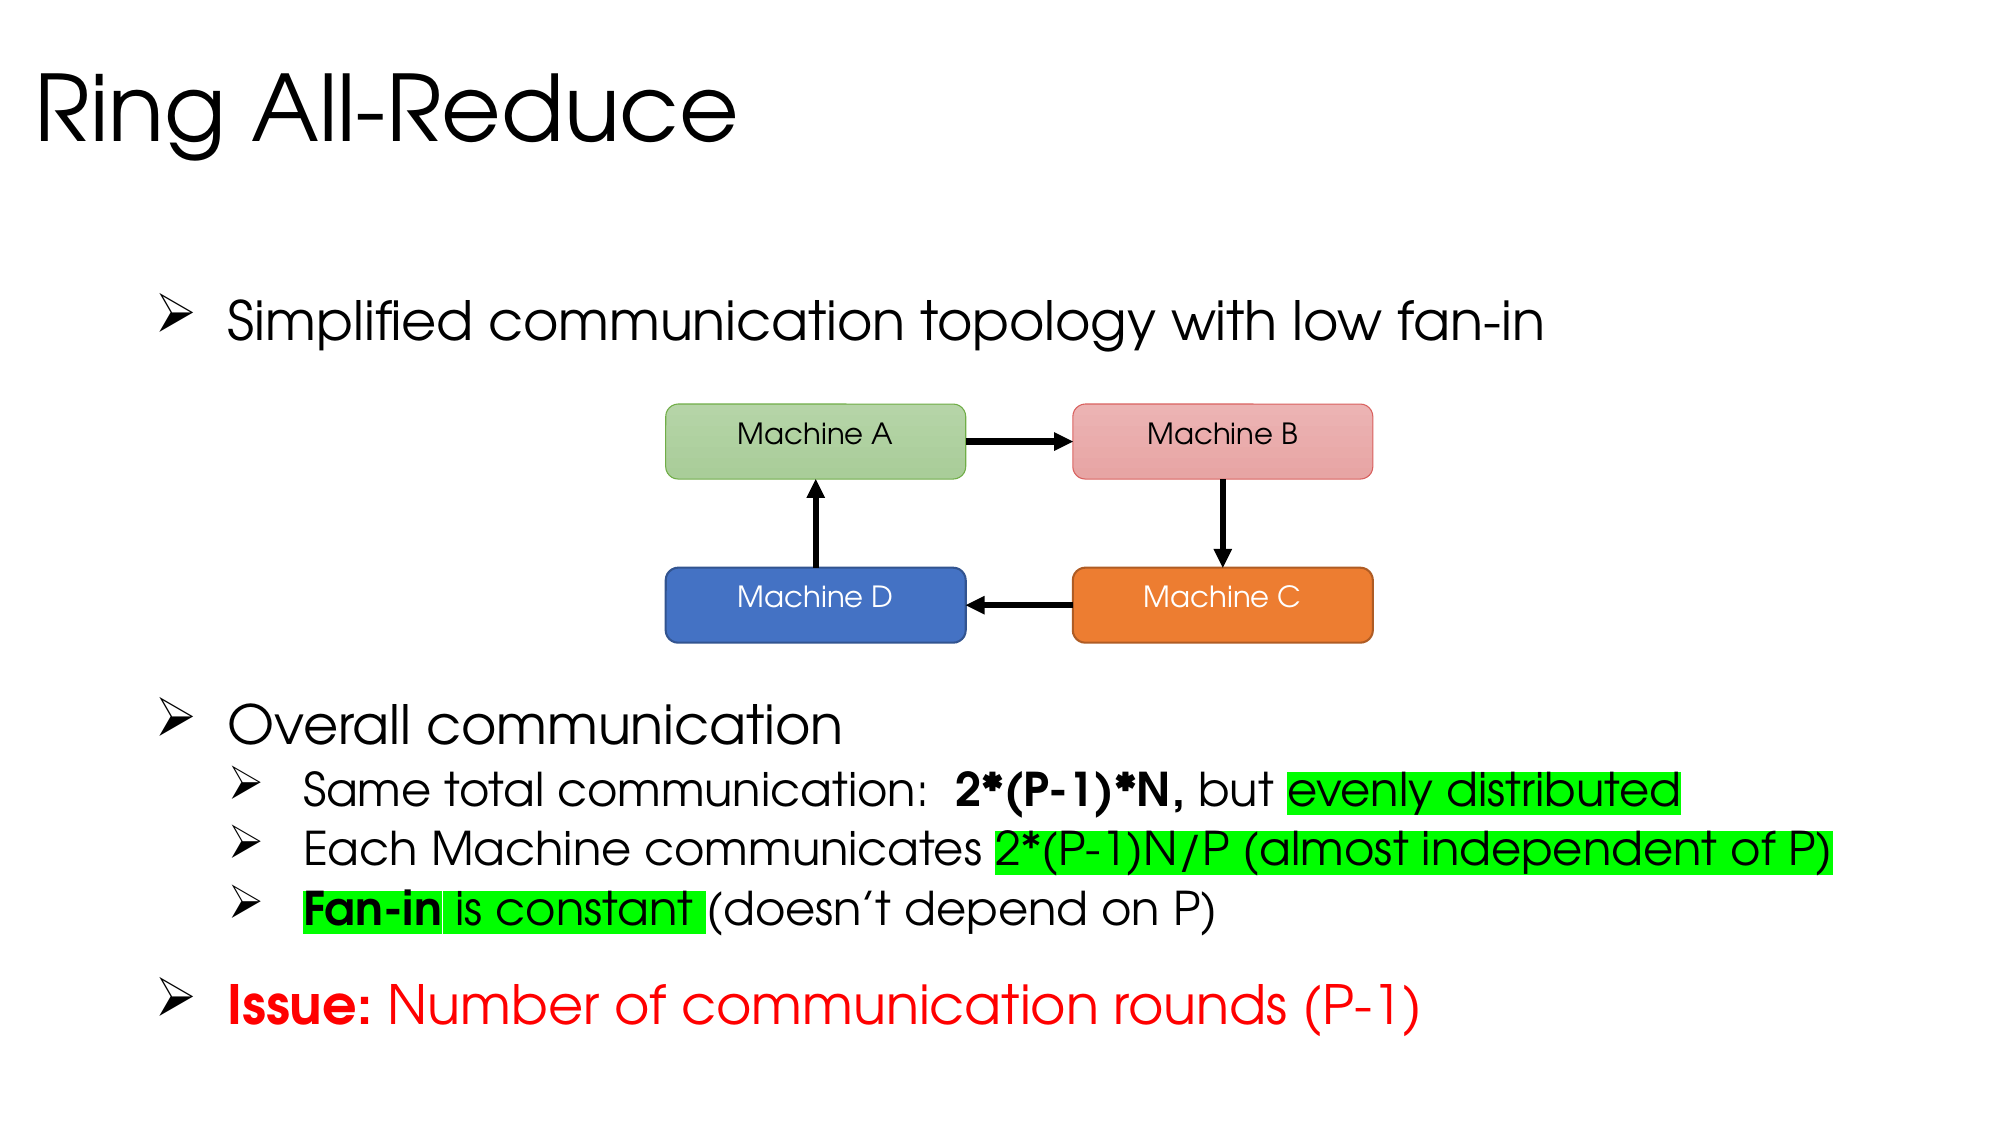

# Ring All-Reduce
Simplified communication topology with low fan-in

Overall communication
Same total communication:  2*(P-1)*N, but evenly distributed
Each Machine communicates 2*(P-1)N/P (almost independent of P)
Fan-in is constant (doesn’t depend on P)
Issue: Number of communication rounds (P-1)
Machine A
Machine B
Machine D
Machine C